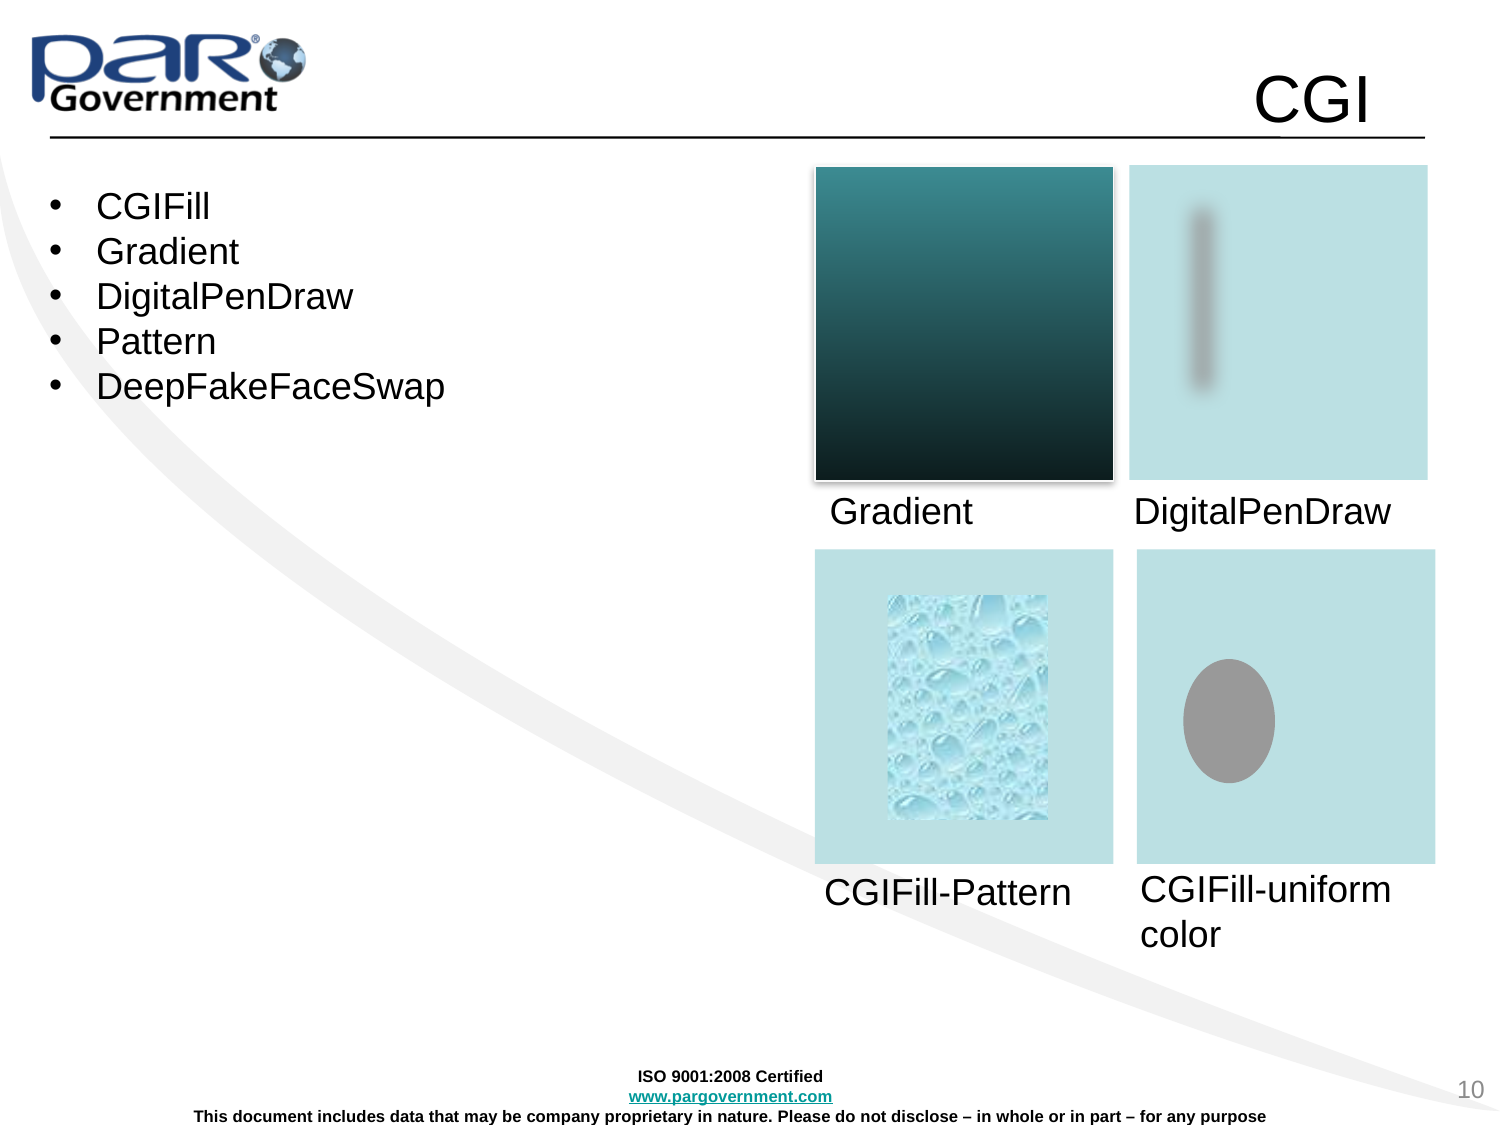

# CGI

CGIFill
Gradient
DigitalPenDraw
Pattern
DeepFakeFaceSwap

Gradient
DigitalPenDraw

CGIFill-uniform color
CGIFill-Pattern
10